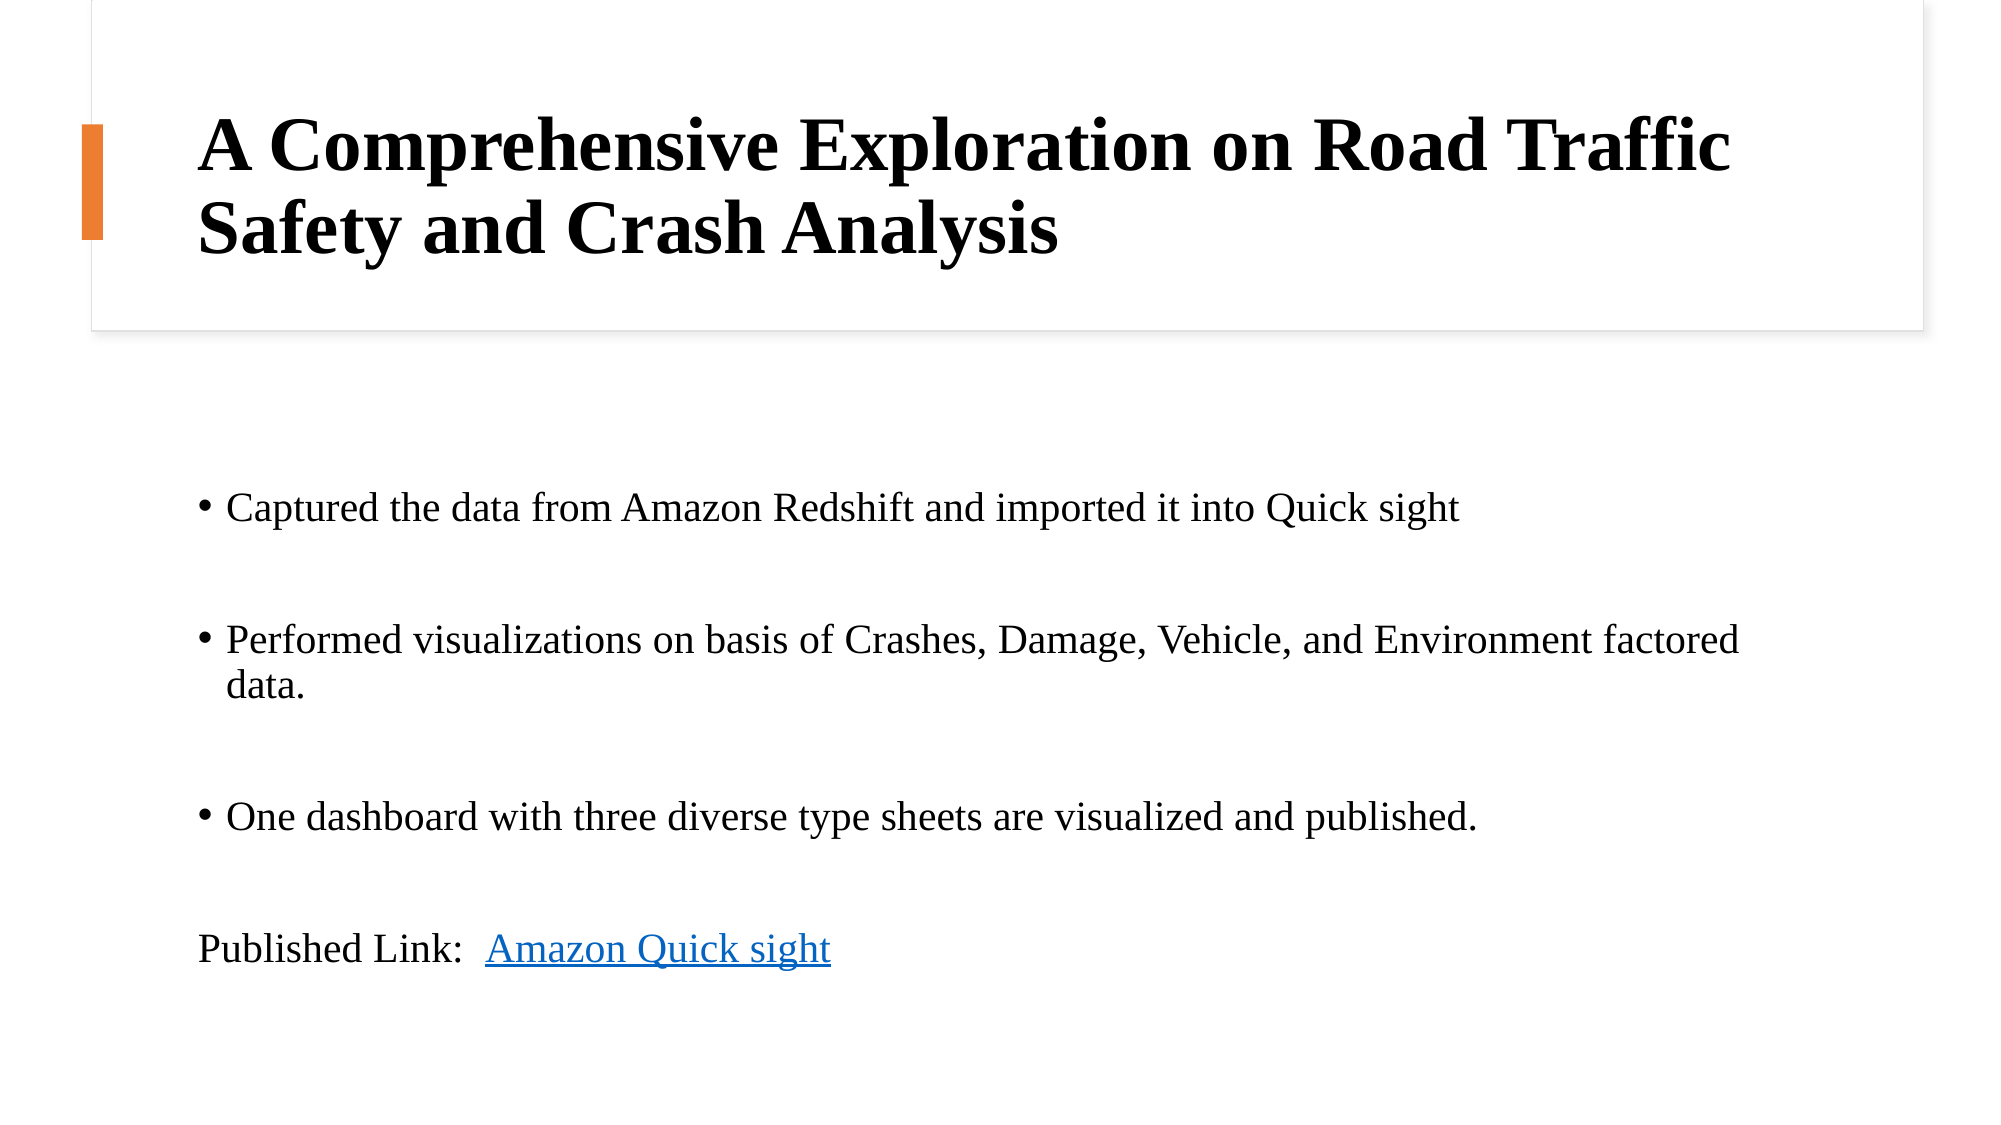

# A Comprehensive Exploration on Road Traffic Safety and Crash Analysis

Captured the data from Amazon Redshift and imported it into Quick sight

Performed visualizations on basis of Crashes, Damage, Vehicle, and Environment factored data.

One dashboard with three diverse type sheets are visualized and published.

Published Link:  Amazon Quick sight